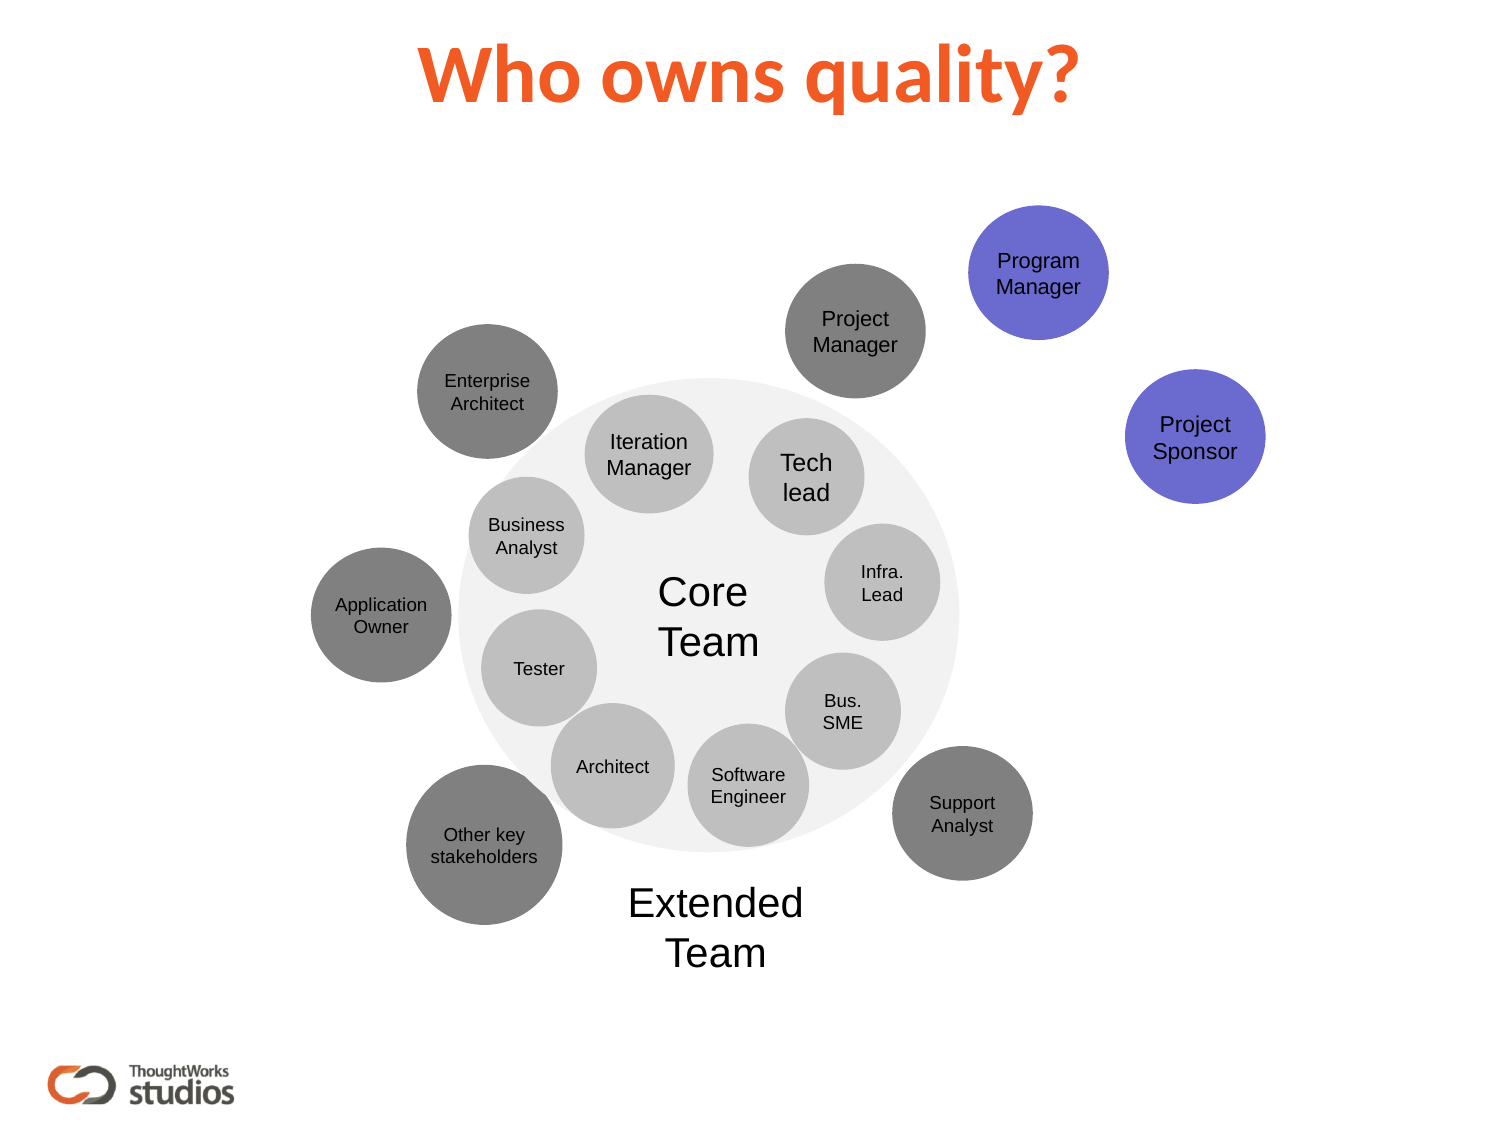

# Who owns quality?
Program
Manager

Project Manager
Enterprise Architect
Project Sponsor
Core
Team
Iteration Manager
Tech
lead
Business Analyst
Infra. Lead
Tester
Bus. SME
Architect
Software
Engineer
Application Owner
Support
Analyst
Other key stakeholders
Extended Team